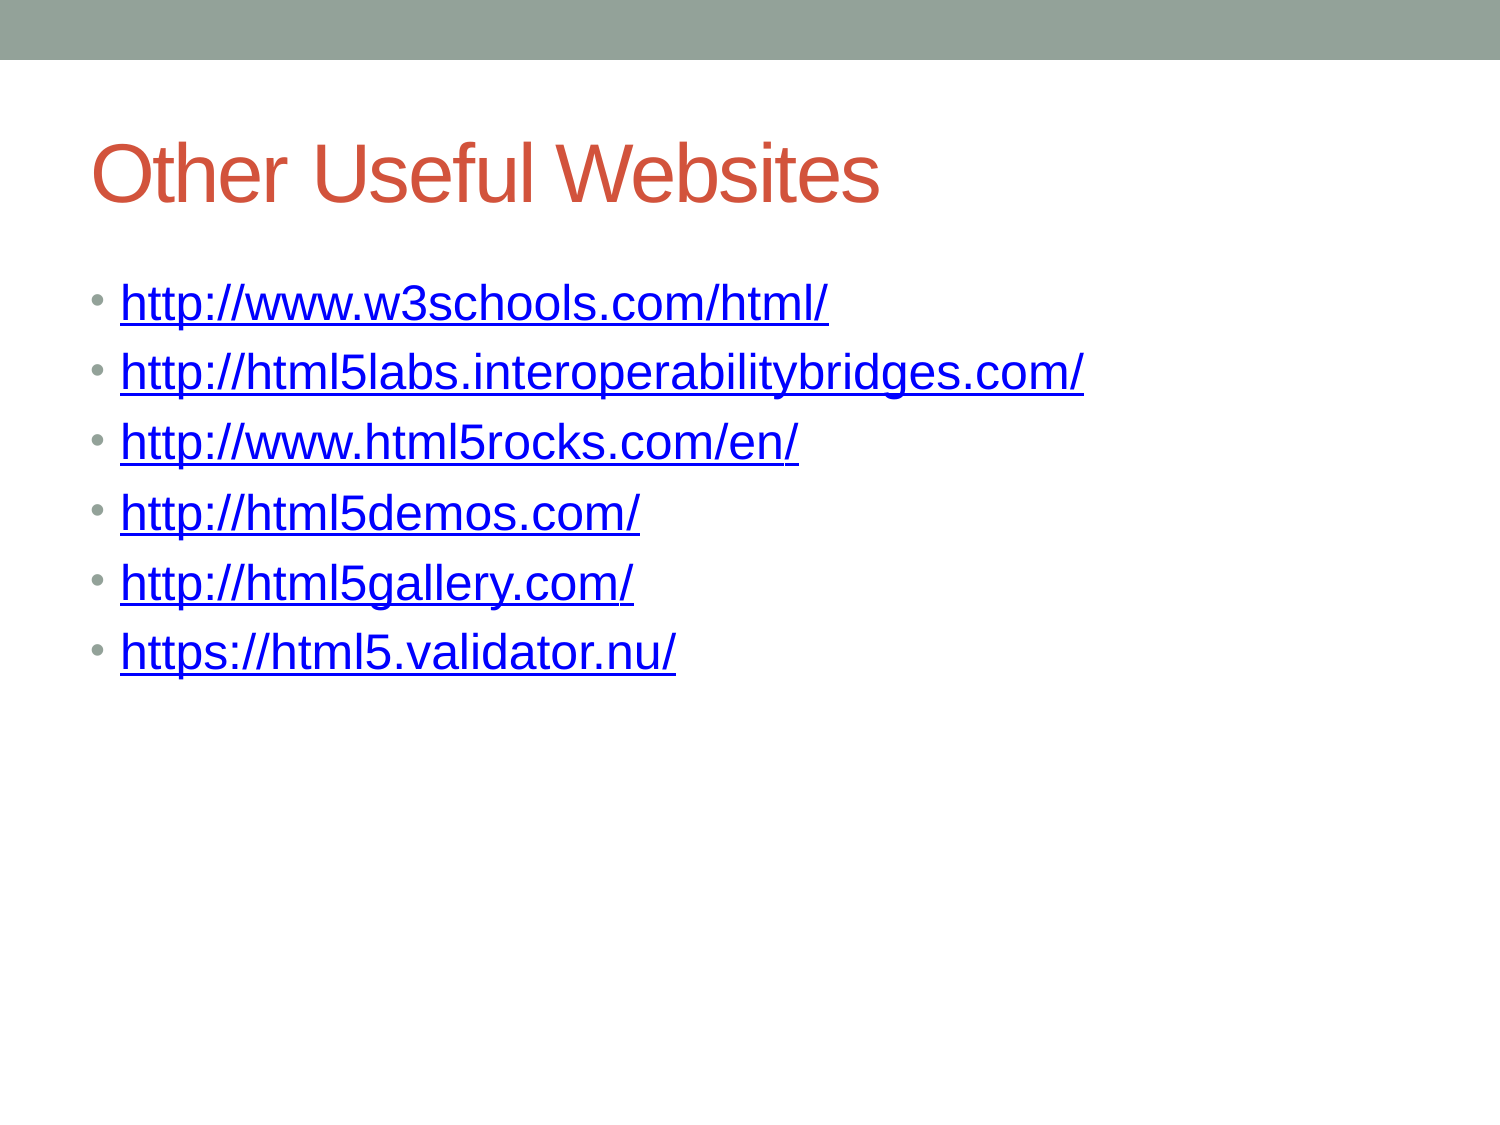

# Other Useful Websites
http://www.w3schools.com/html/
http://html5labs.interoperabilitybridges.com/
http://www.html5rocks.com/en/
http://html5demos.com/
http://html5gallery.com/
https://html5.validator.nu/